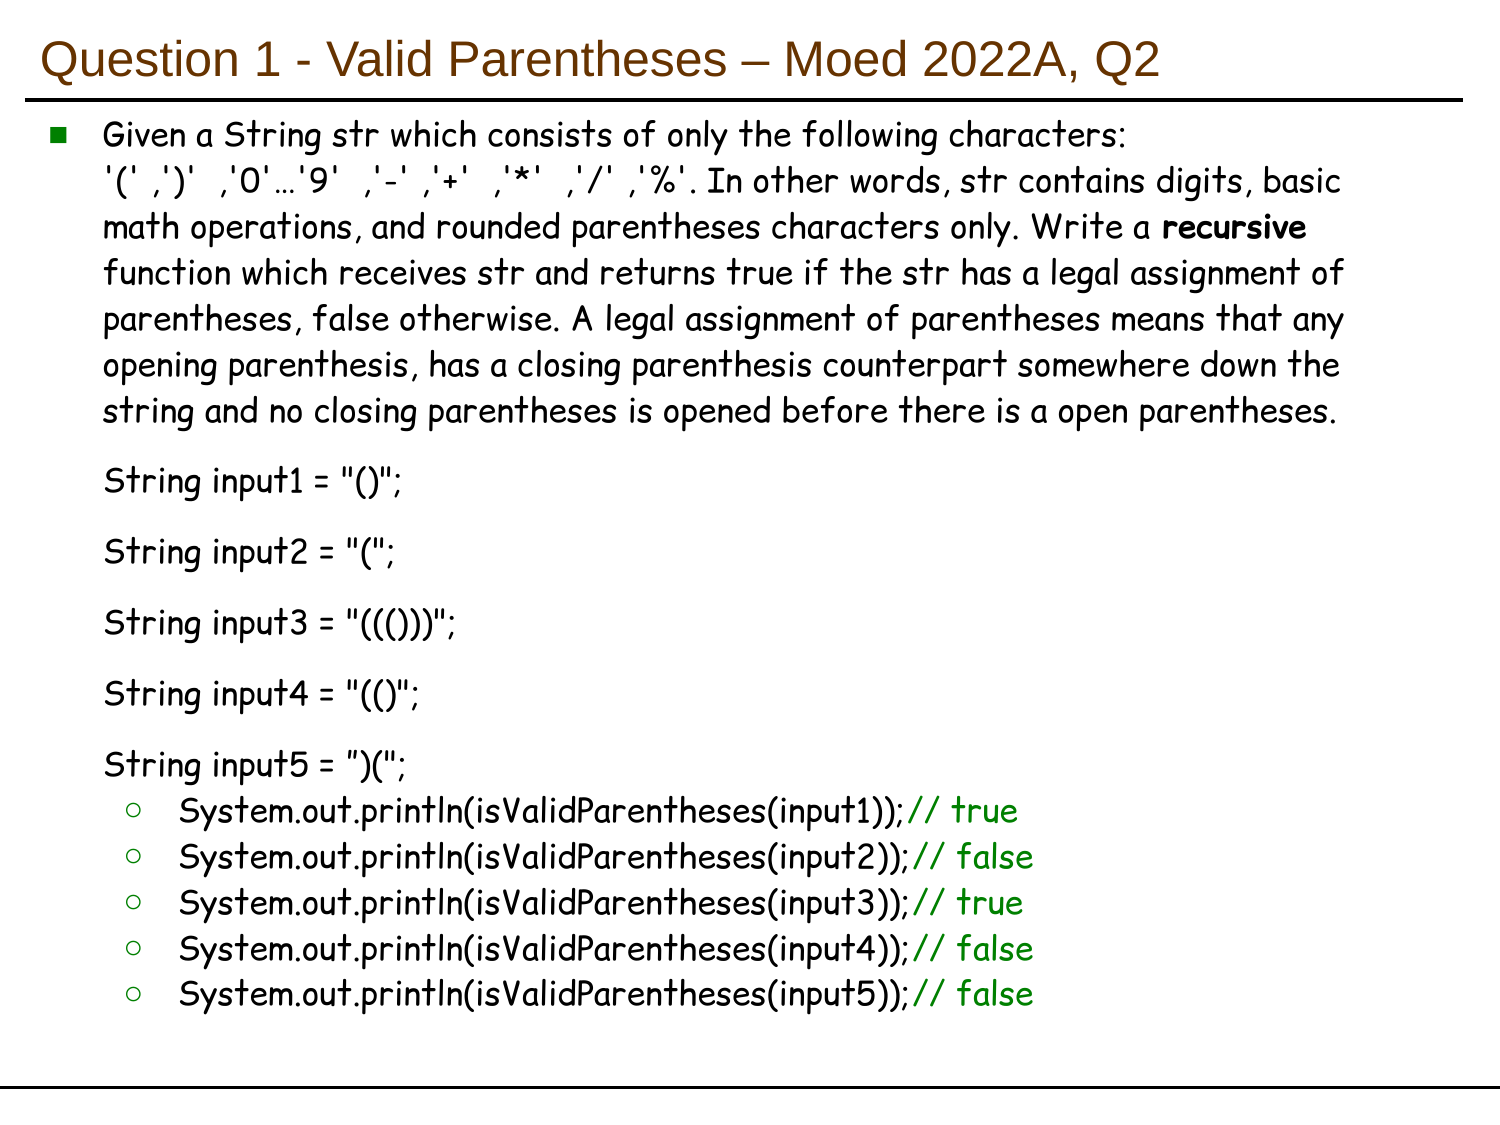

Question 1 - Valid Parentheses – Moed 2022A, Q2
Given a String str which consists of only the following characters: '(' ,')'  ,'0'…'9'  ,'-' ,'+'  ,'*'  ,'/' ,'%'. In other words, str contains digits, basic math operations, and rounded parentheses characters only. Write a recursive function which receives str and returns true if the str has a legal assignment of parentheses, false otherwise. A legal assignment of parentheses means that any opening parenthesis, has a closing parenthesis counterpart somewhere down the string and no closing parentheses is opened before there is a open parentheses.
String input1 = "()";
String input2 = "(";
String input3 = "((()))";
String input4 = "(()";
String input5 = ”)(";
System.out.println(isValidParentheses(input1));// true
System.out.println(isValidParentheses(input2));// false
System.out.println(isValidParentheses(input3));// true
System.out.println(isValidParentheses(input4));// false
System.out.println(isValidParentheses(input5));// false